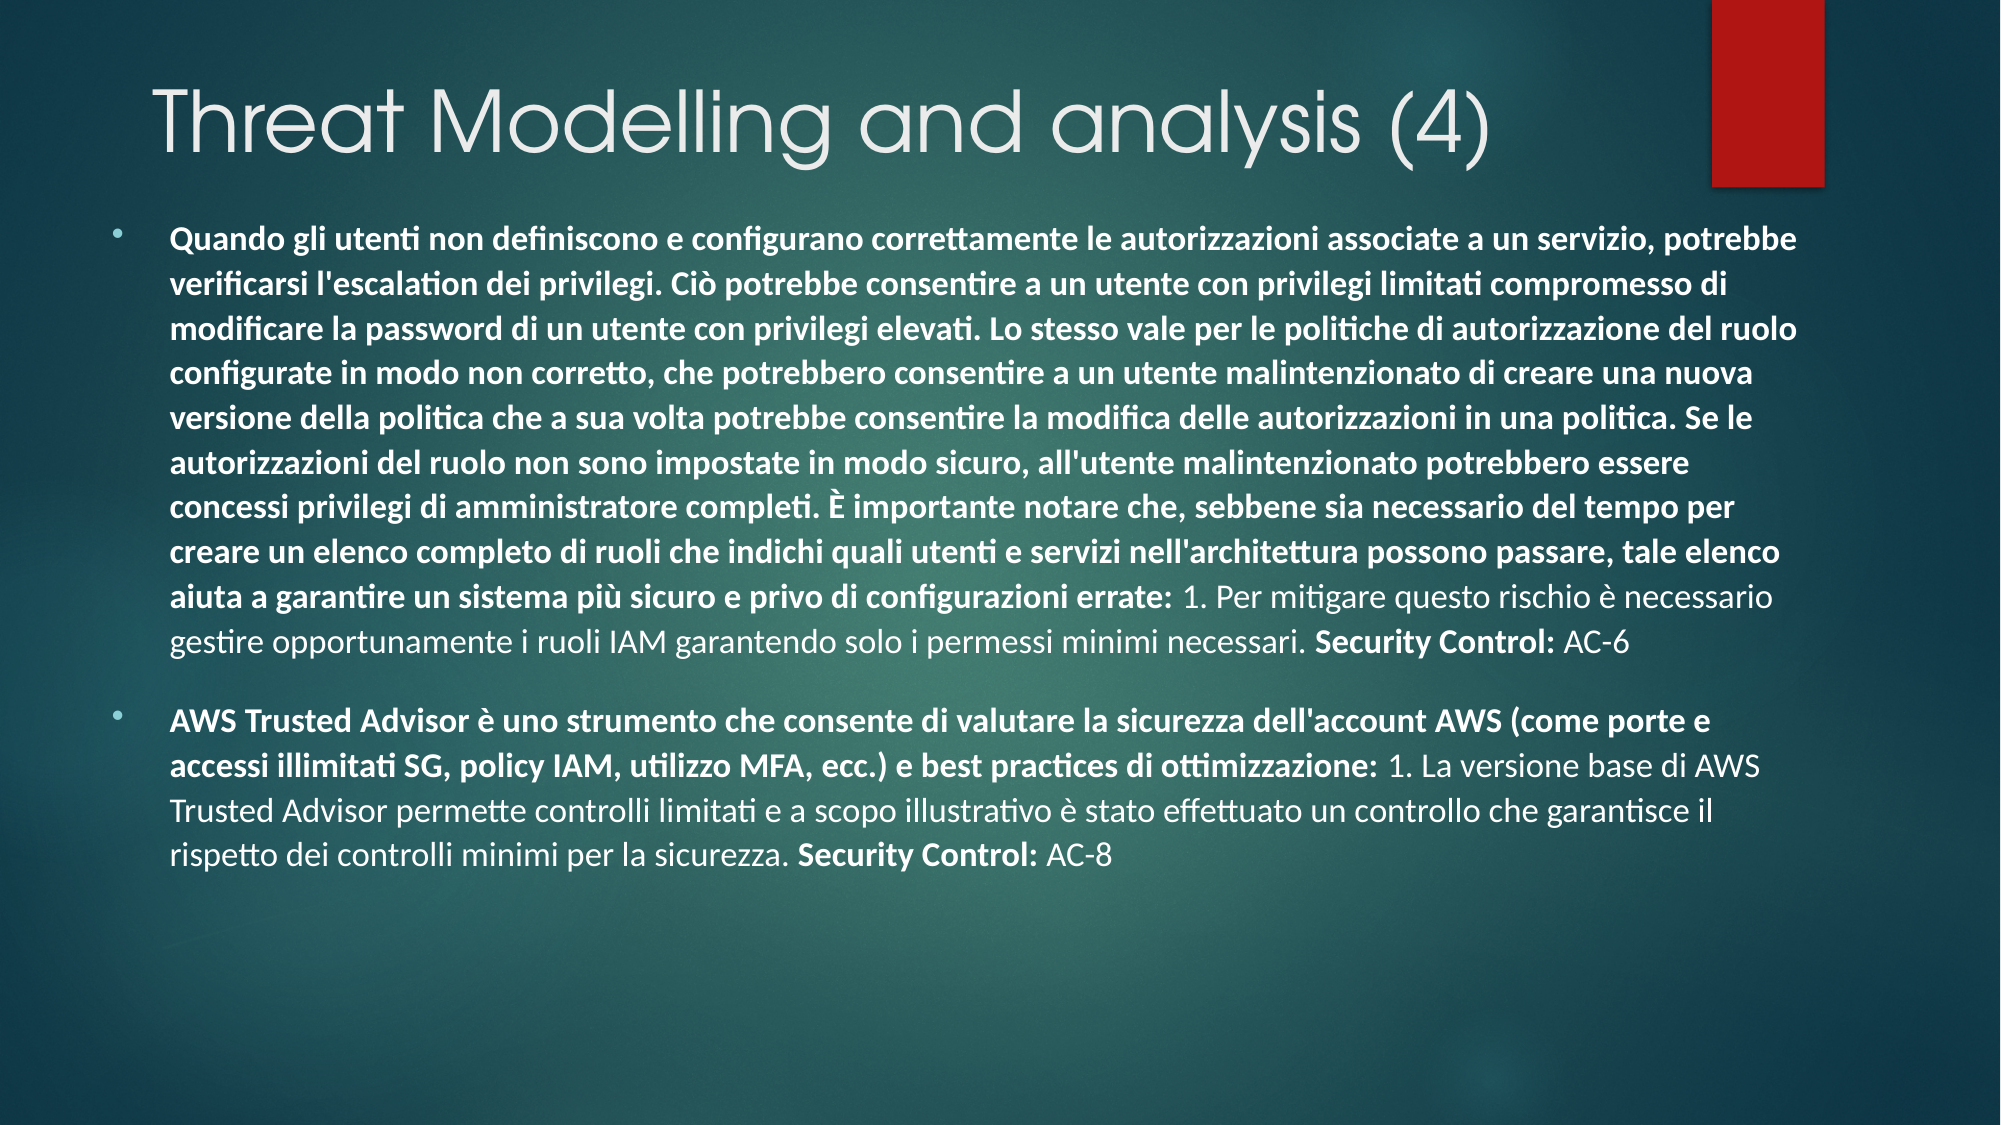

# Threat Modelling and analysis (4)
Quando gli utenti non definiscono e configurano correttamente le autorizzazioni associate a un servizio, potrebbe verificarsi l'escalation dei privilegi. Ciò potrebbe consentire a un utente con privilegi limitati compromesso di modificare la password di un utente con privilegi elevati. Lo stesso vale per le politiche di autorizzazione del ruolo configurate in modo non corretto, che potrebbero consentire a un utente malintenzionato di creare una nuova versione della politica che a sua volta potrebbe consentire la modifica delle autorizzazioni in una politica. Se le autorizzazioni del ruolo non sono impostate in modo sicuro, all'utente malintenzionato potrebbero essere concessi privilegi di amministratore completi. È importante notare che, sebbene sia necessario del tempo per creare un elenco completo di ruoli che indichi quali utenti e servizi nell'architettura possono passare, tale elenco aiuta a garantire un sistema più sicuro e privo di configurazioni errate: 1. Per mitigare questo rischio è necessario gestire opportunamente i ruoli IAM garantendo solo i permessi minimi necessari. Security Control: AC-6
AWS Trusted Advisor è uno strumento che consente di valutare la sicurezza dell'account AWS (come porte e accessi illimitati SG, policy IAM, utilizzo MFA, ecc.) e best practices di ottimizzazione: 1. La versione base di AWS Trusted Advisor permette controlli limitati e a scopo illustrativo è stato effettuato un controllo che garantisce il rispetto dei controlli minimi per la sicurezza. Security Control: AC-8